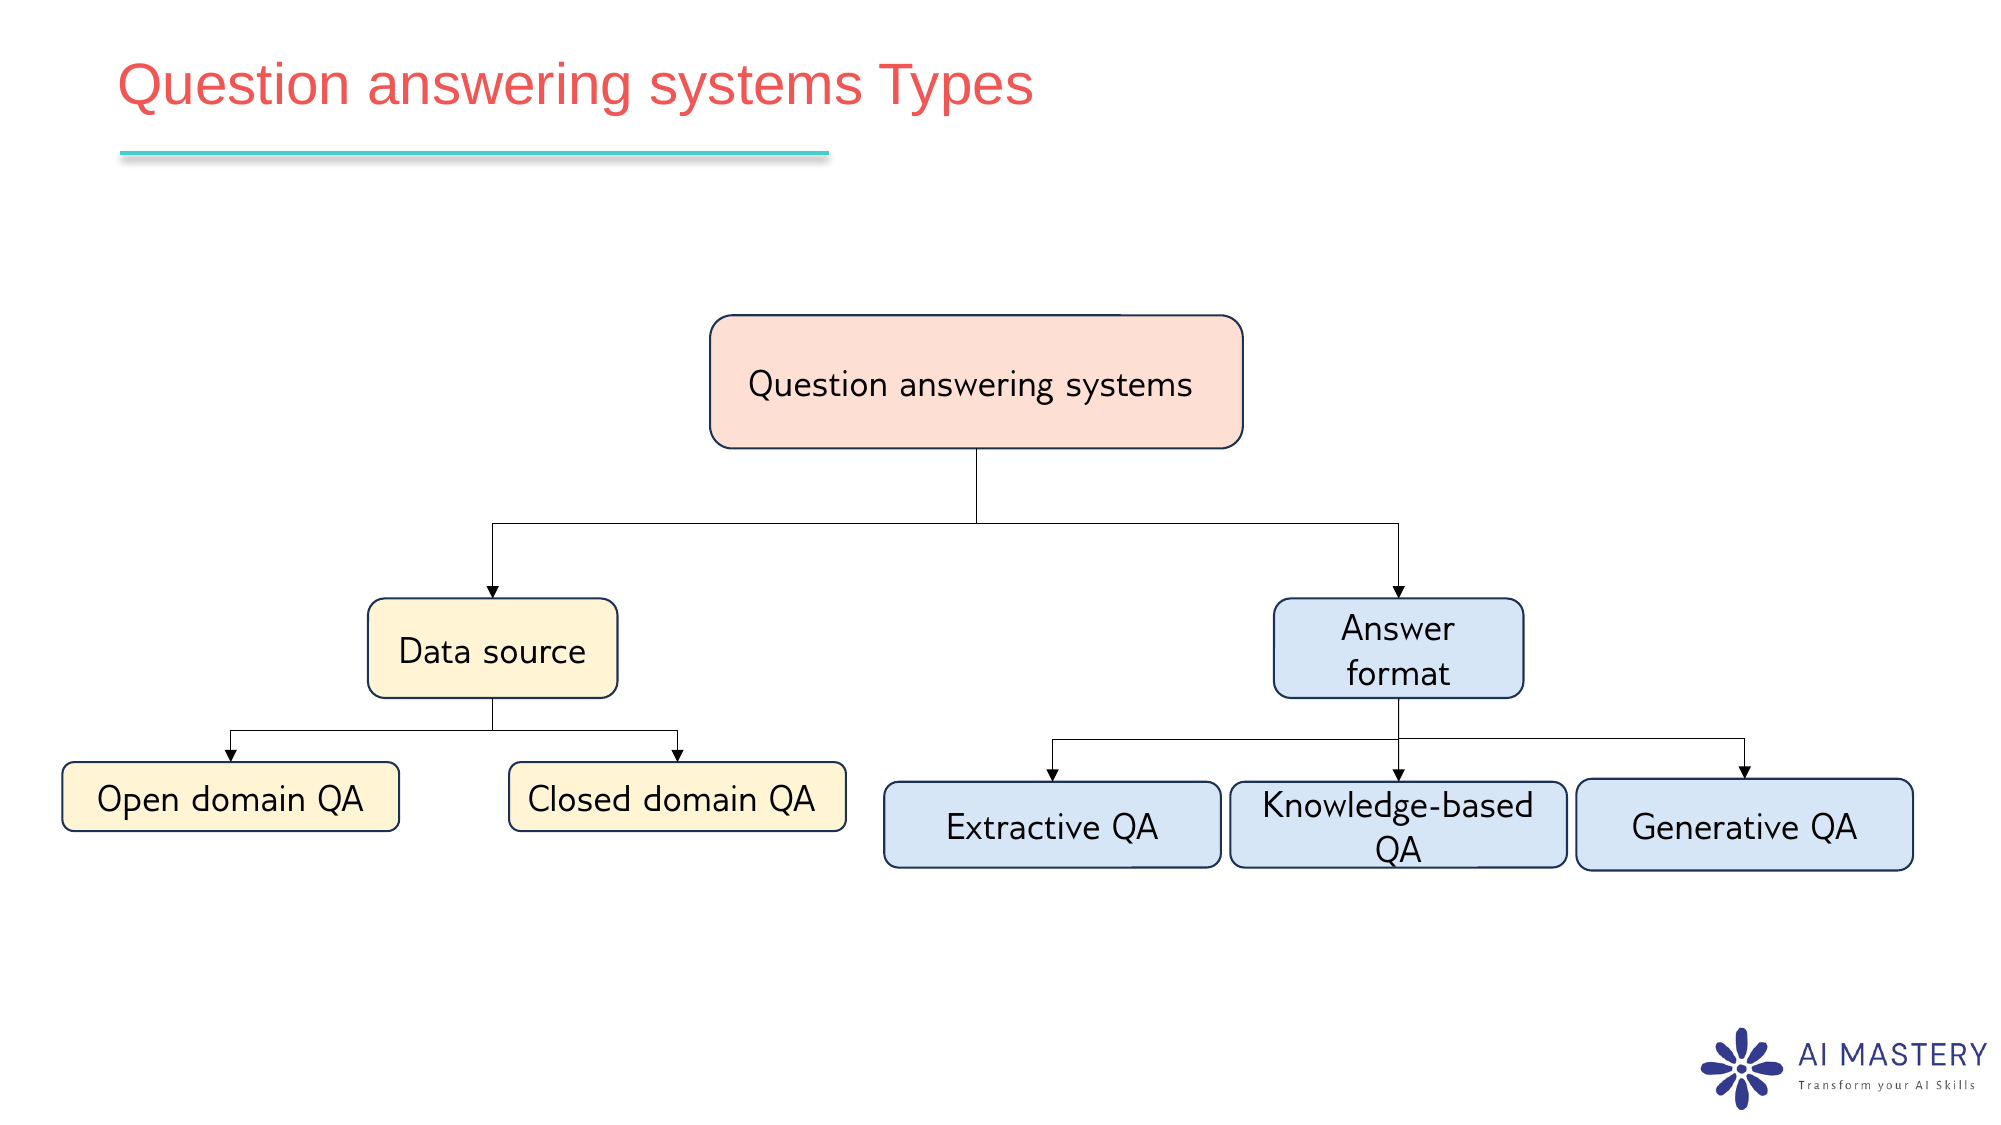

# Question answering systems Types
Question answering systems
Answer format
Data source
Open domain QA
Closed domain QA
Generative QA
Knowledge-based QA
Extractive QA